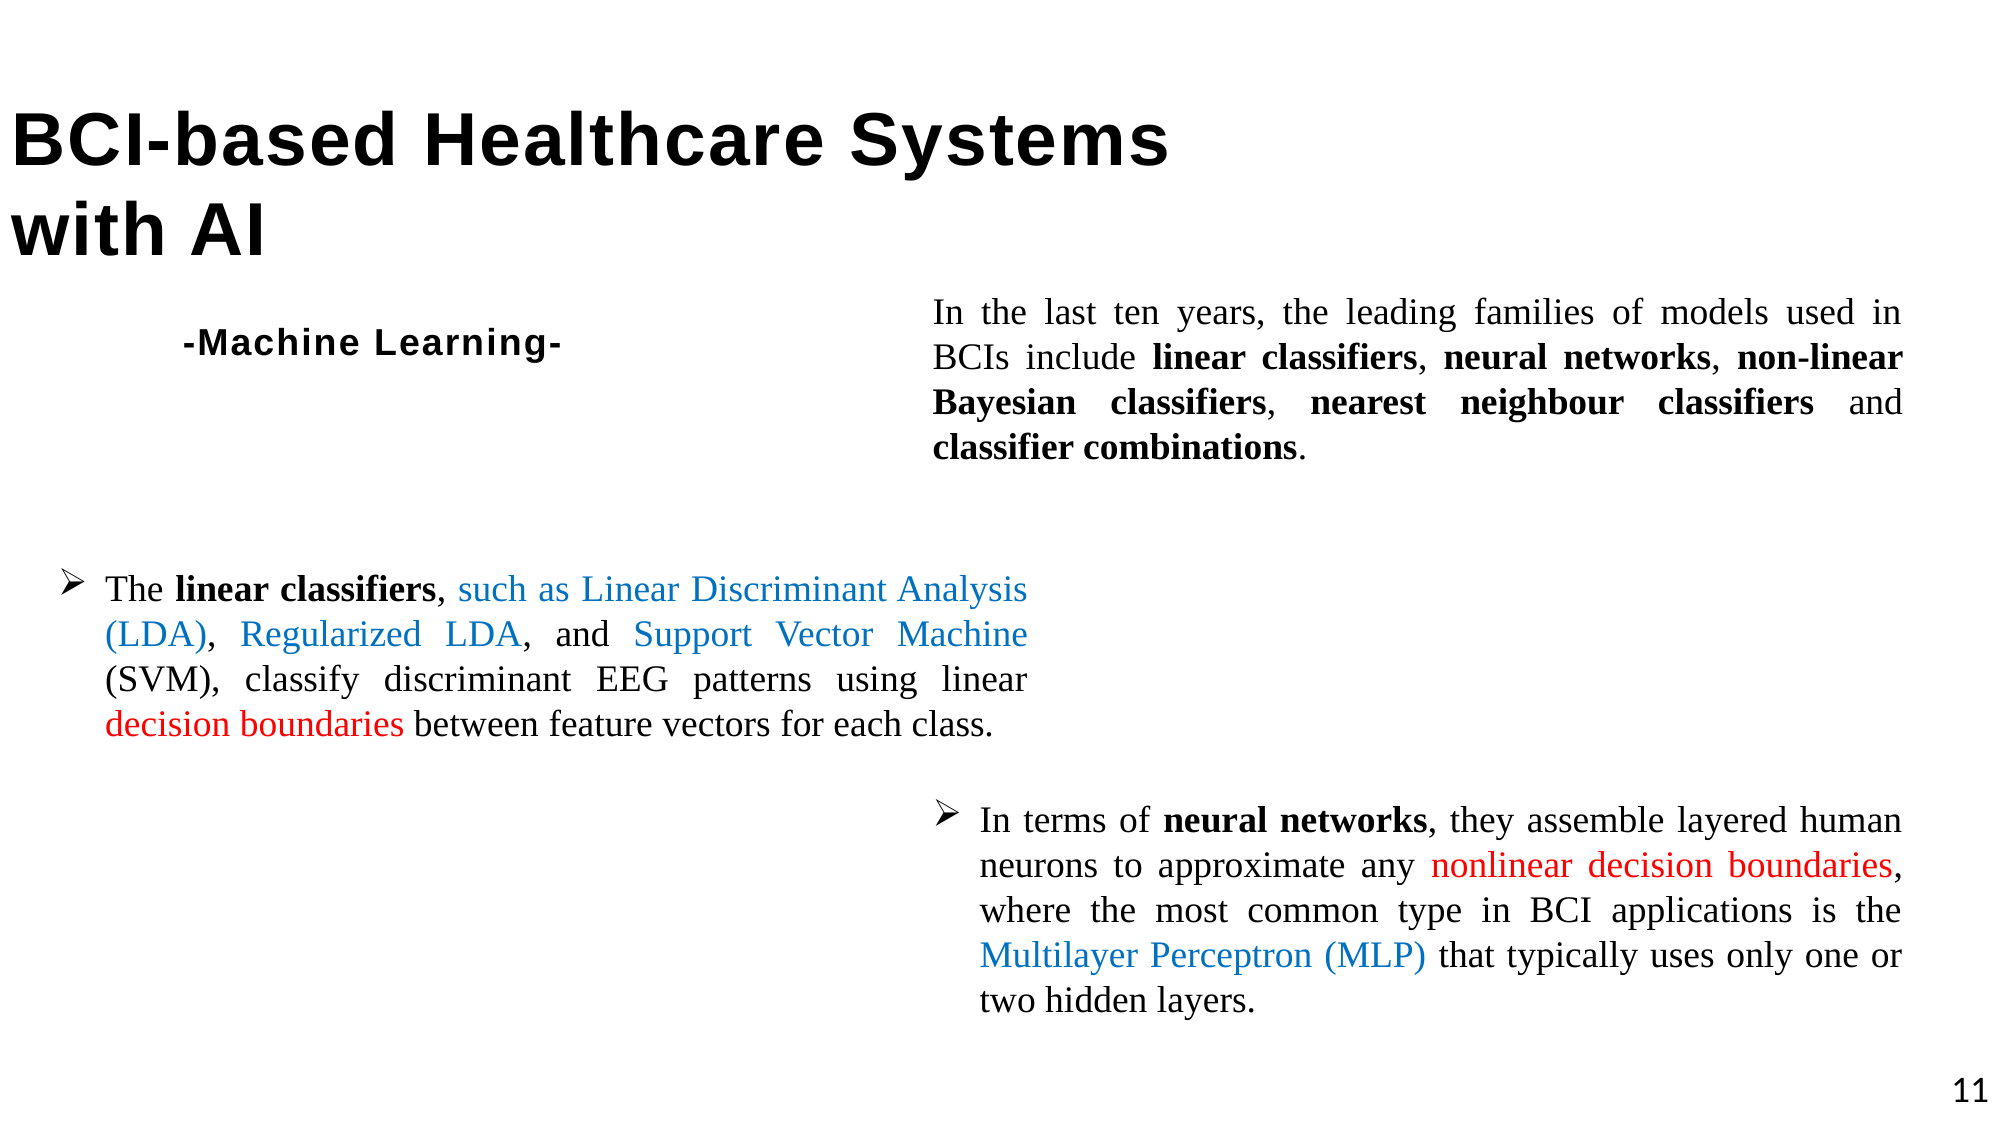

BCI-based Healthcare Systems with AI
In the last ten years, the leading families of models used in BCIs include linear classifiers, neural networks, non-linear Bayesian classifiers, nearest neighbour classifiers and classifier combinations.
-Machine Learning-
The linear classifiers, such as Linear Discriminant Analysis (LDA), Regularized LDA, and Support Vector Machine (SVM), classify discriminant EEG patterns using linear decision boundaries between feature vectors for each class.
In terms of neural networks, they assemble layered human neurons to approximate any nonlinear decision boundaries, where the most common type in BCI applications is the Multilayer Perceptron (MLP) that typically uses only one or two hidden layers.
11